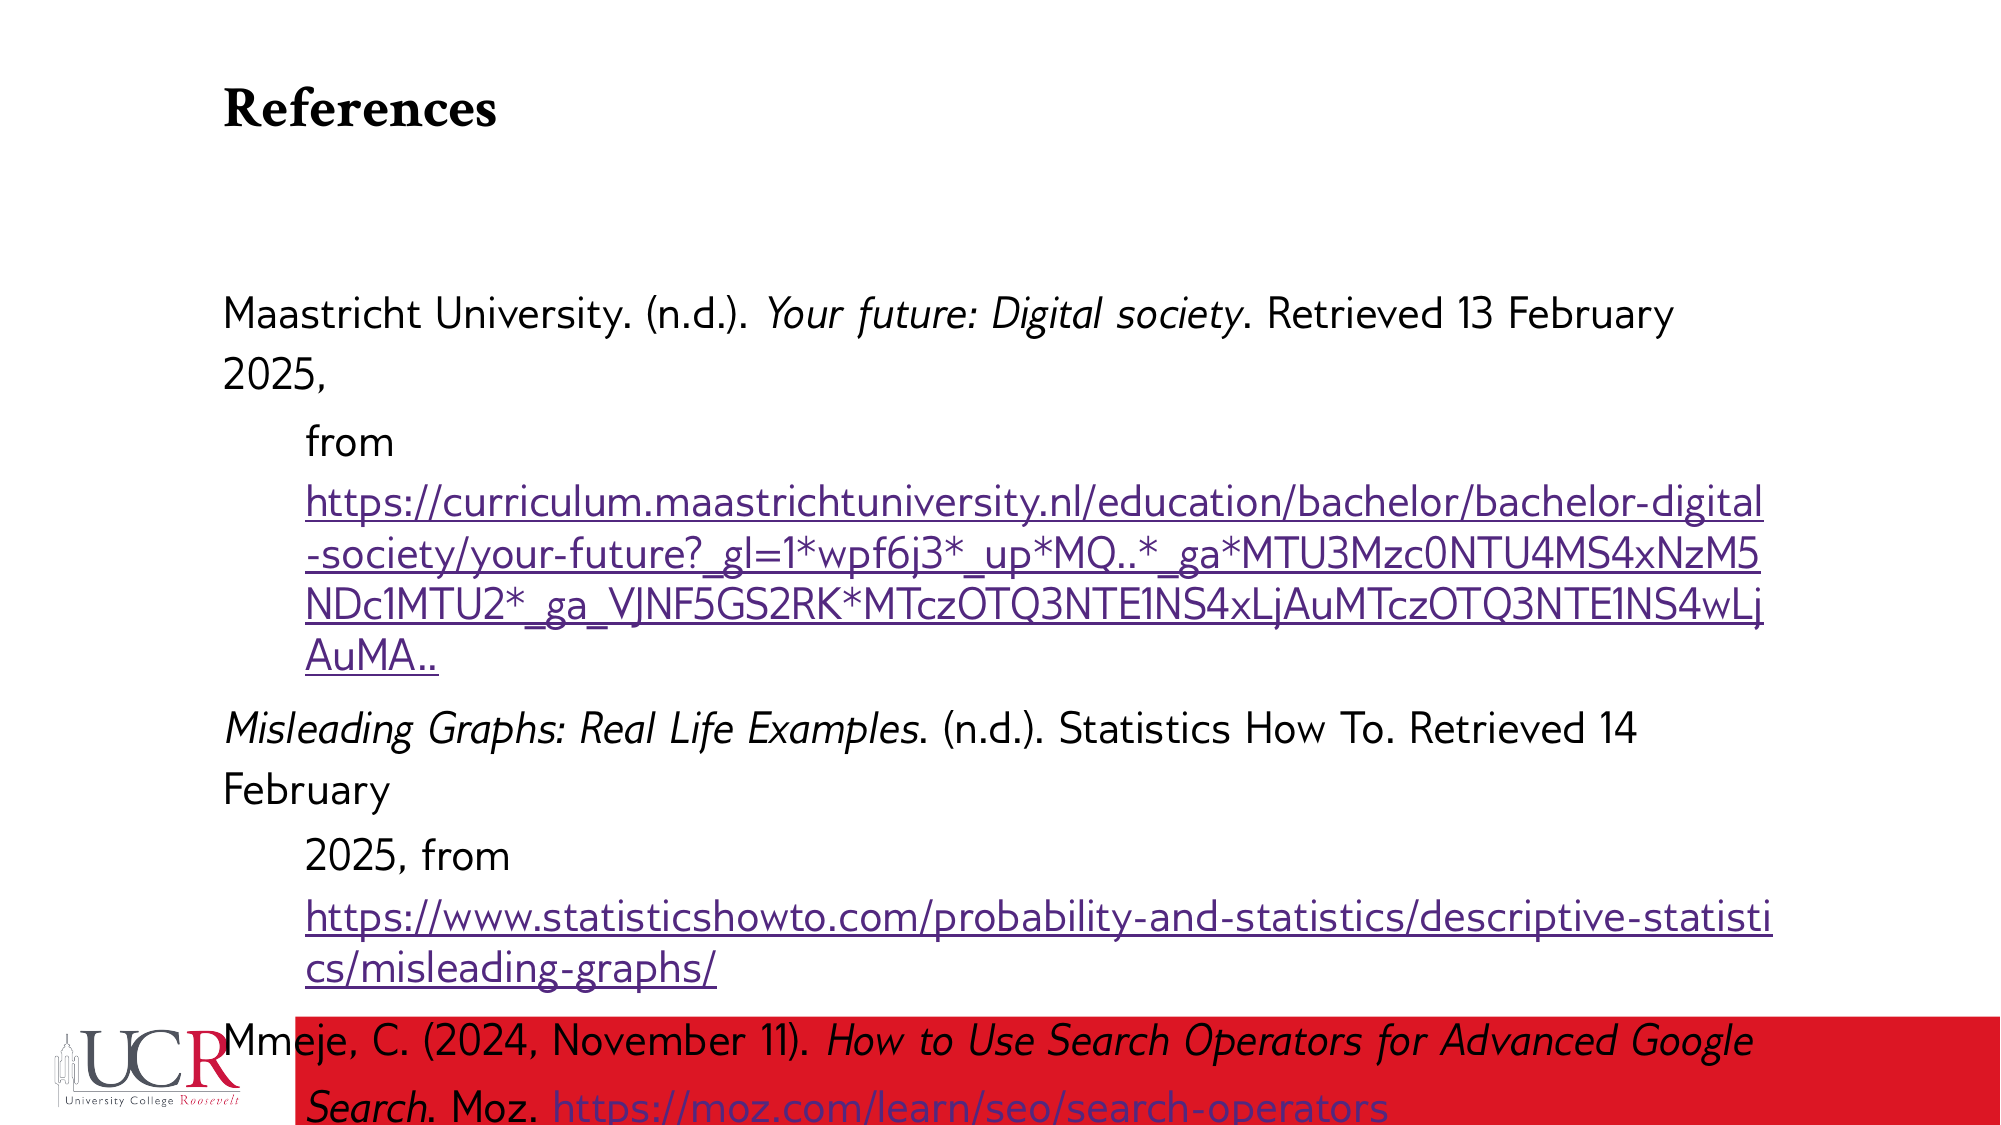

# References
Maastricht University. (n.d.). Your future: Digital society. Retrieved 13 February 2025,
from https://curriculum.maastrichtuniversity.nl/education/bachelor/bachelor-digital-society/your-future?_gl=1*wpf6j3*_up*MQ..*_ga*MTU3Mzc0NTU4MS4xNzM5NDc1MTU2*_ga_VJNF5GS2RK*MTczOTQ3NTE1NS4xLjAuMTczOTQ3NTE1NS4wLjAuMA..
Misleading Graphs: Real Life Examples. (n.d.). Statistics How To. Retrieved 14 February
2025, from https://www.statisticshowto.com/probability-and-statistics/descriptive-statistics/misleading-graphs/
Mmeje, C. (2024, November 11). How to Use Search Operators for Advanced Google
Search. Moz. https://moz.com/learn/seo/search-operators